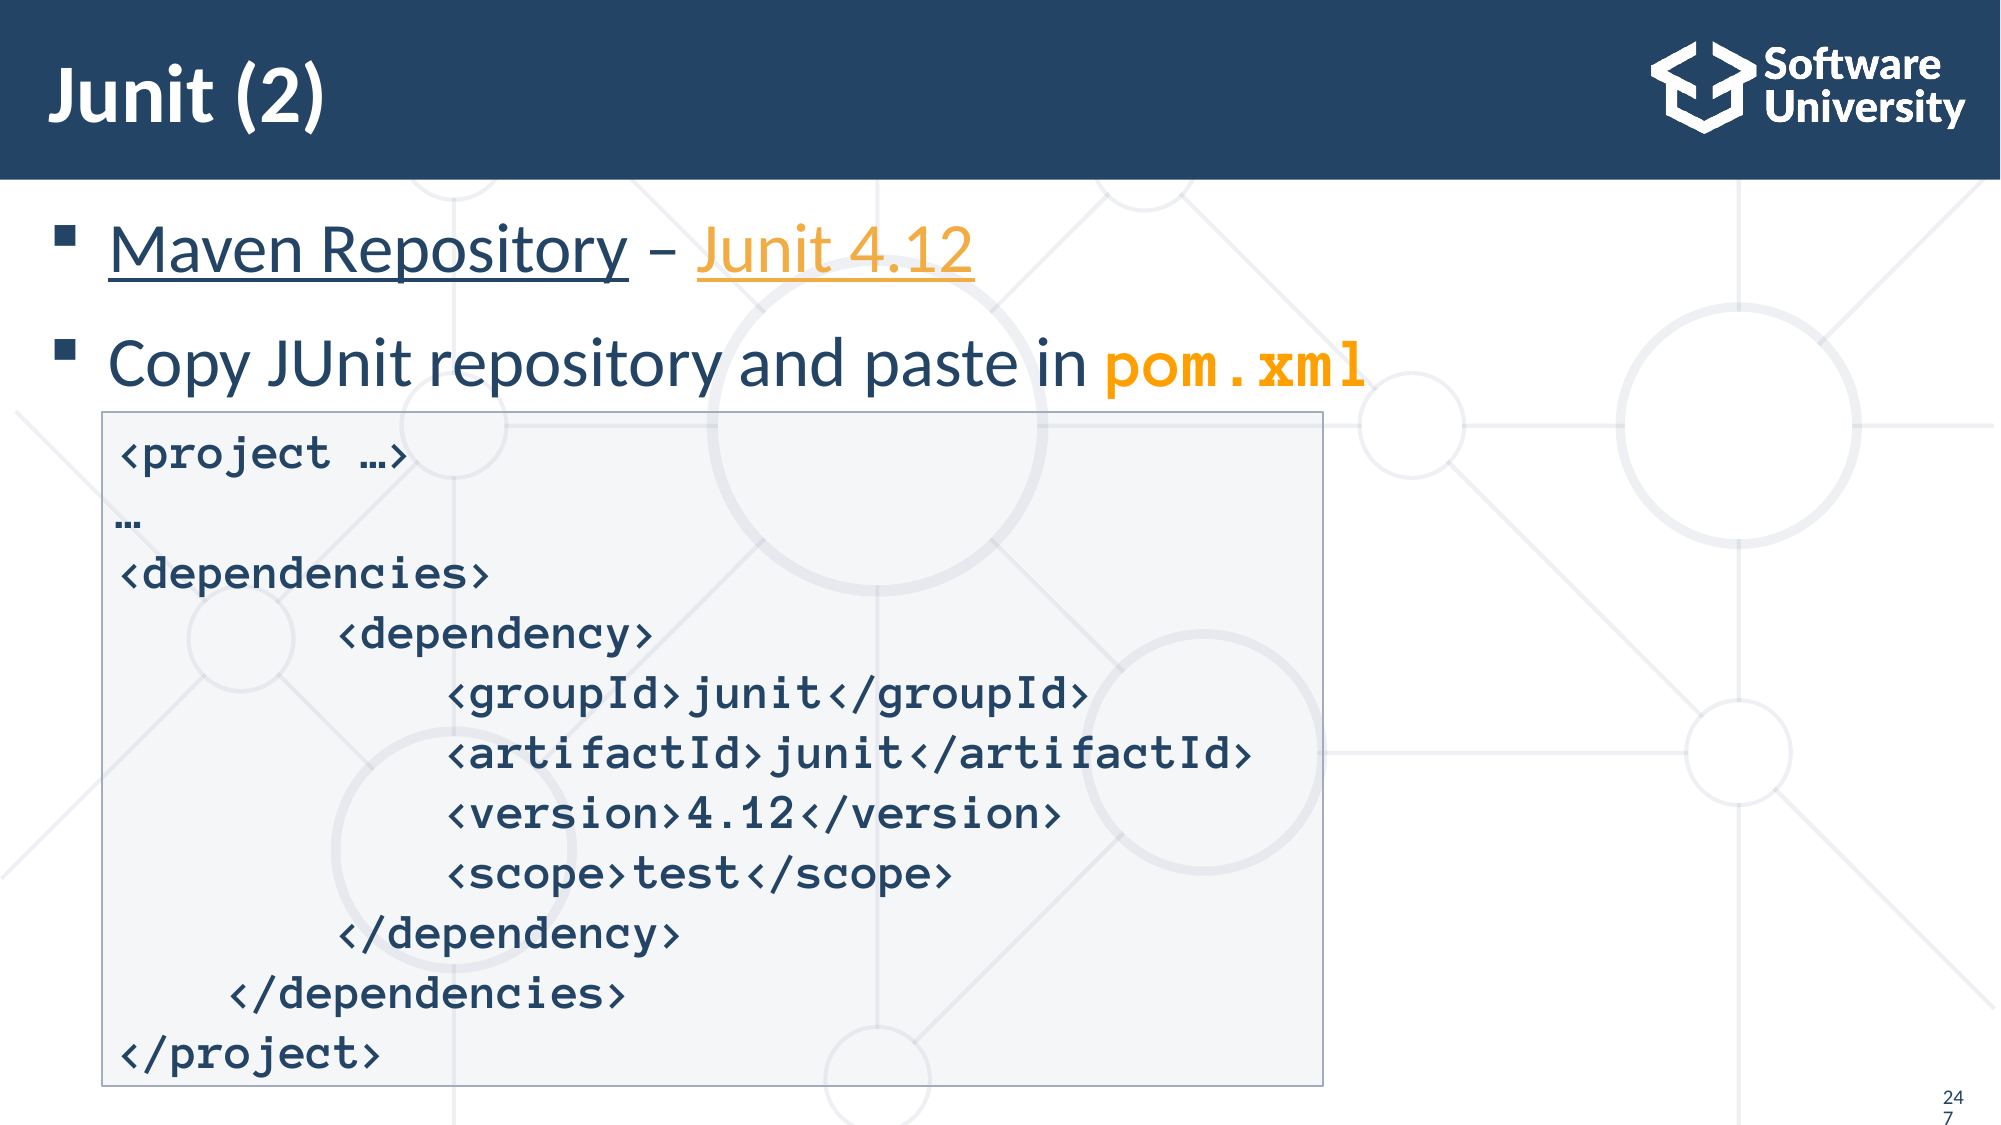

# Junit (2)
Maven Repository – Junit 4.12
Copy JUnit repository and paste in pom.xml
<project …>
…
<dependencies>
        <dependency>
            <groupId>junit</groupId>
            <artifactId>junit</artifactId>
            <version>4.12</version>
            <scope>test</scope>
        </dependency>
    </dependencies>
</project>
247